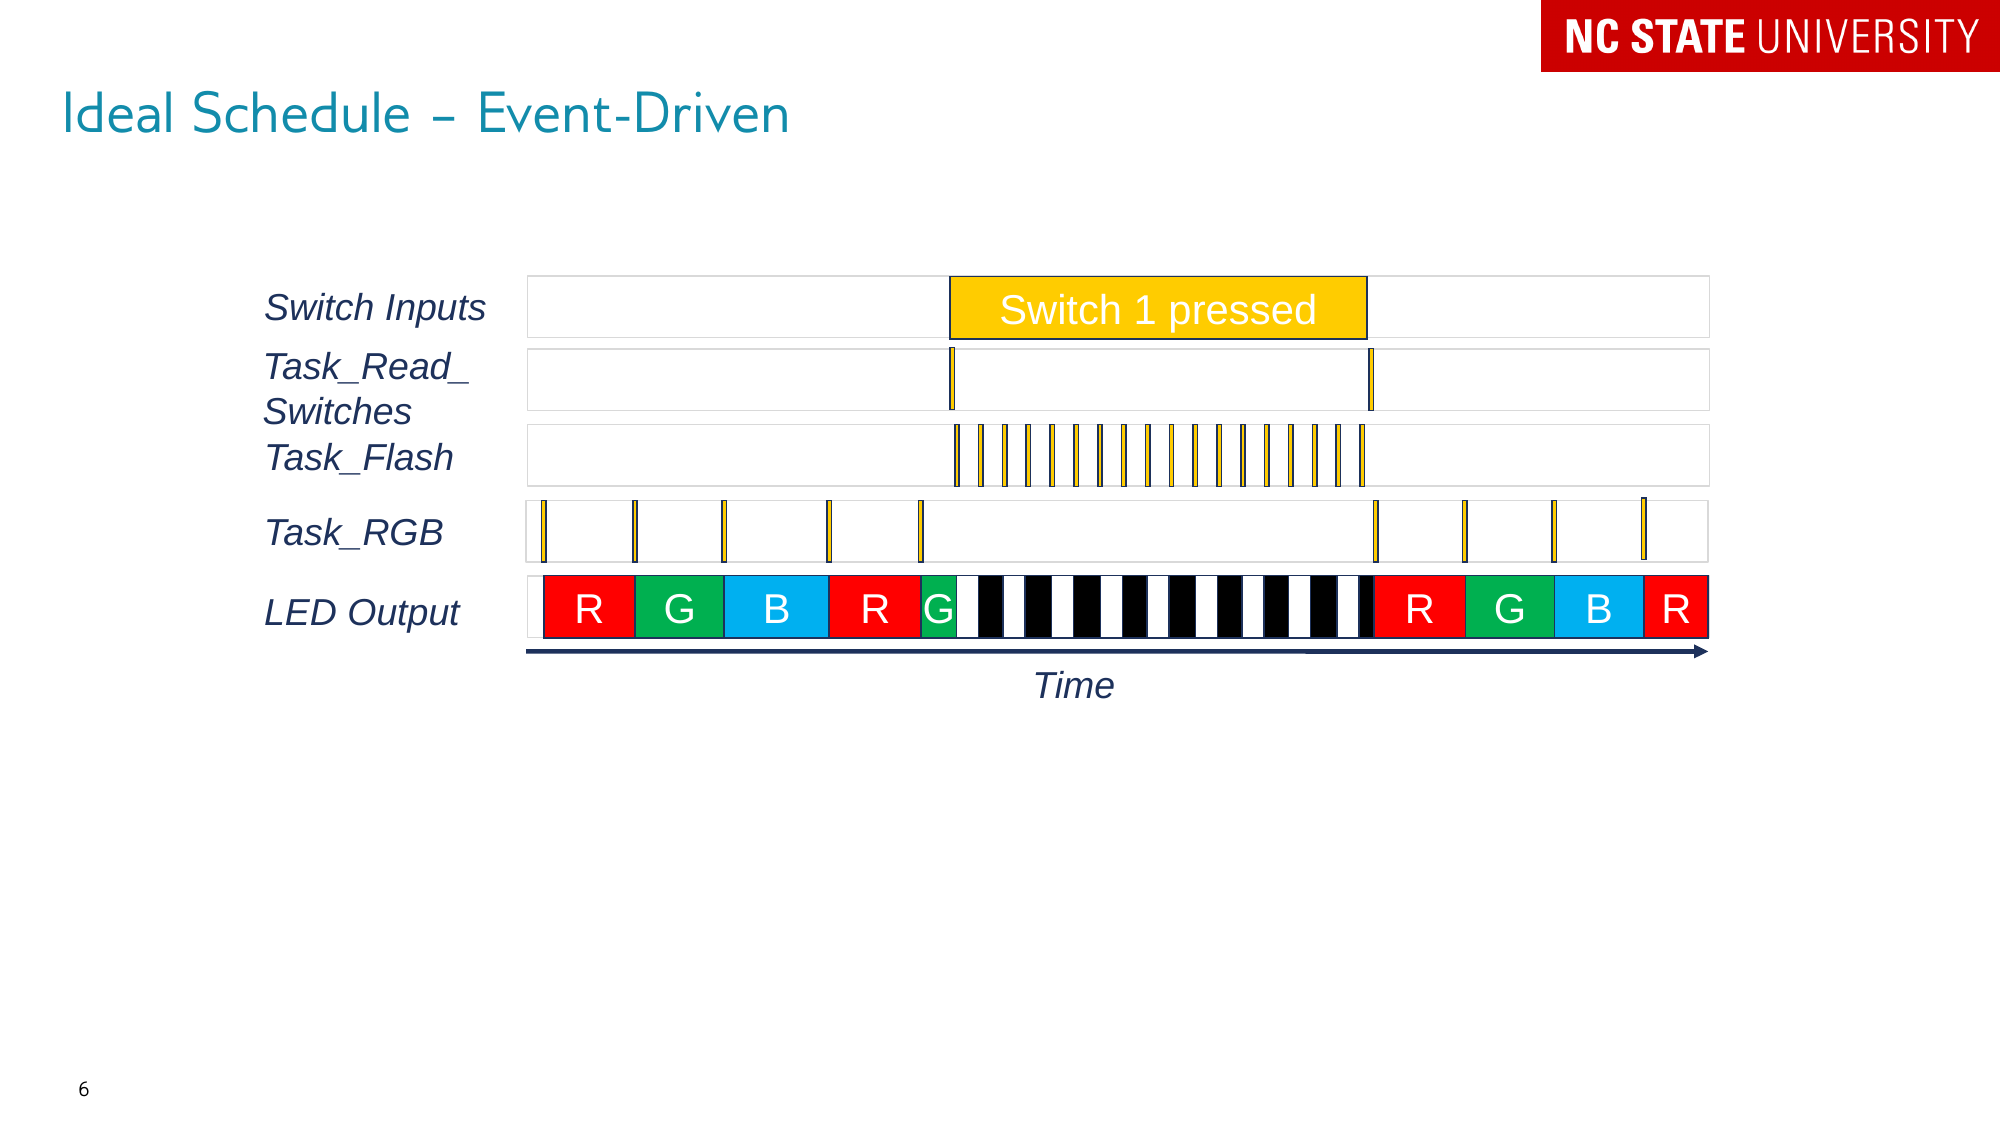

# Ideal Schedule – Event-Driven

Switch Inputs

Switch 1 pressed
Task_Read_
Switches

Task_Flash

Task_RGB

R
G
B
R
G

R
G
B
R

LED Output

Time